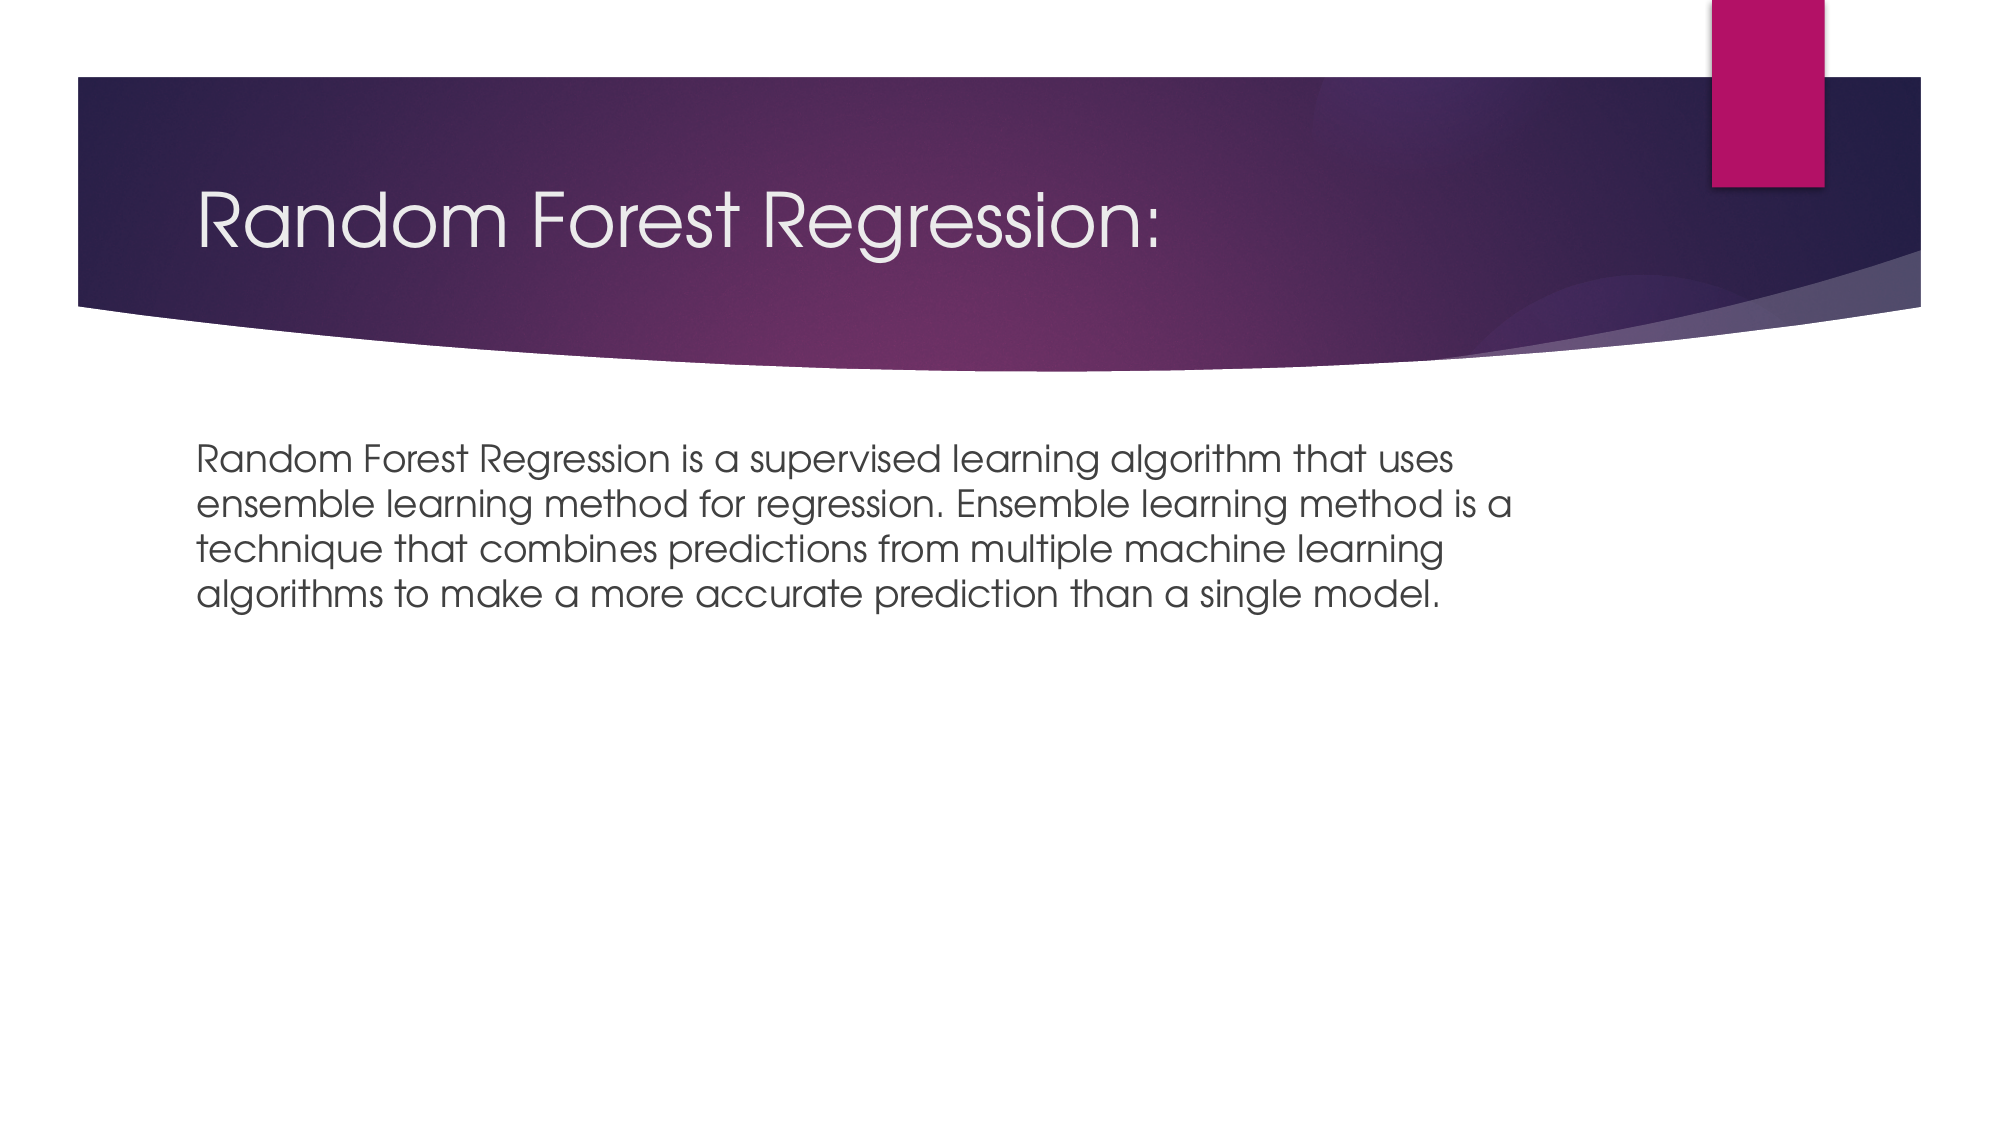

# Random Forest Regression:
Random Forest Regression is a supervised learning algorithm that uses ensemble learning method for regression. Ensemble learning method is a technique that combines predictions from multiple machine learning algorithms to make a more accurate prediction than a single model.